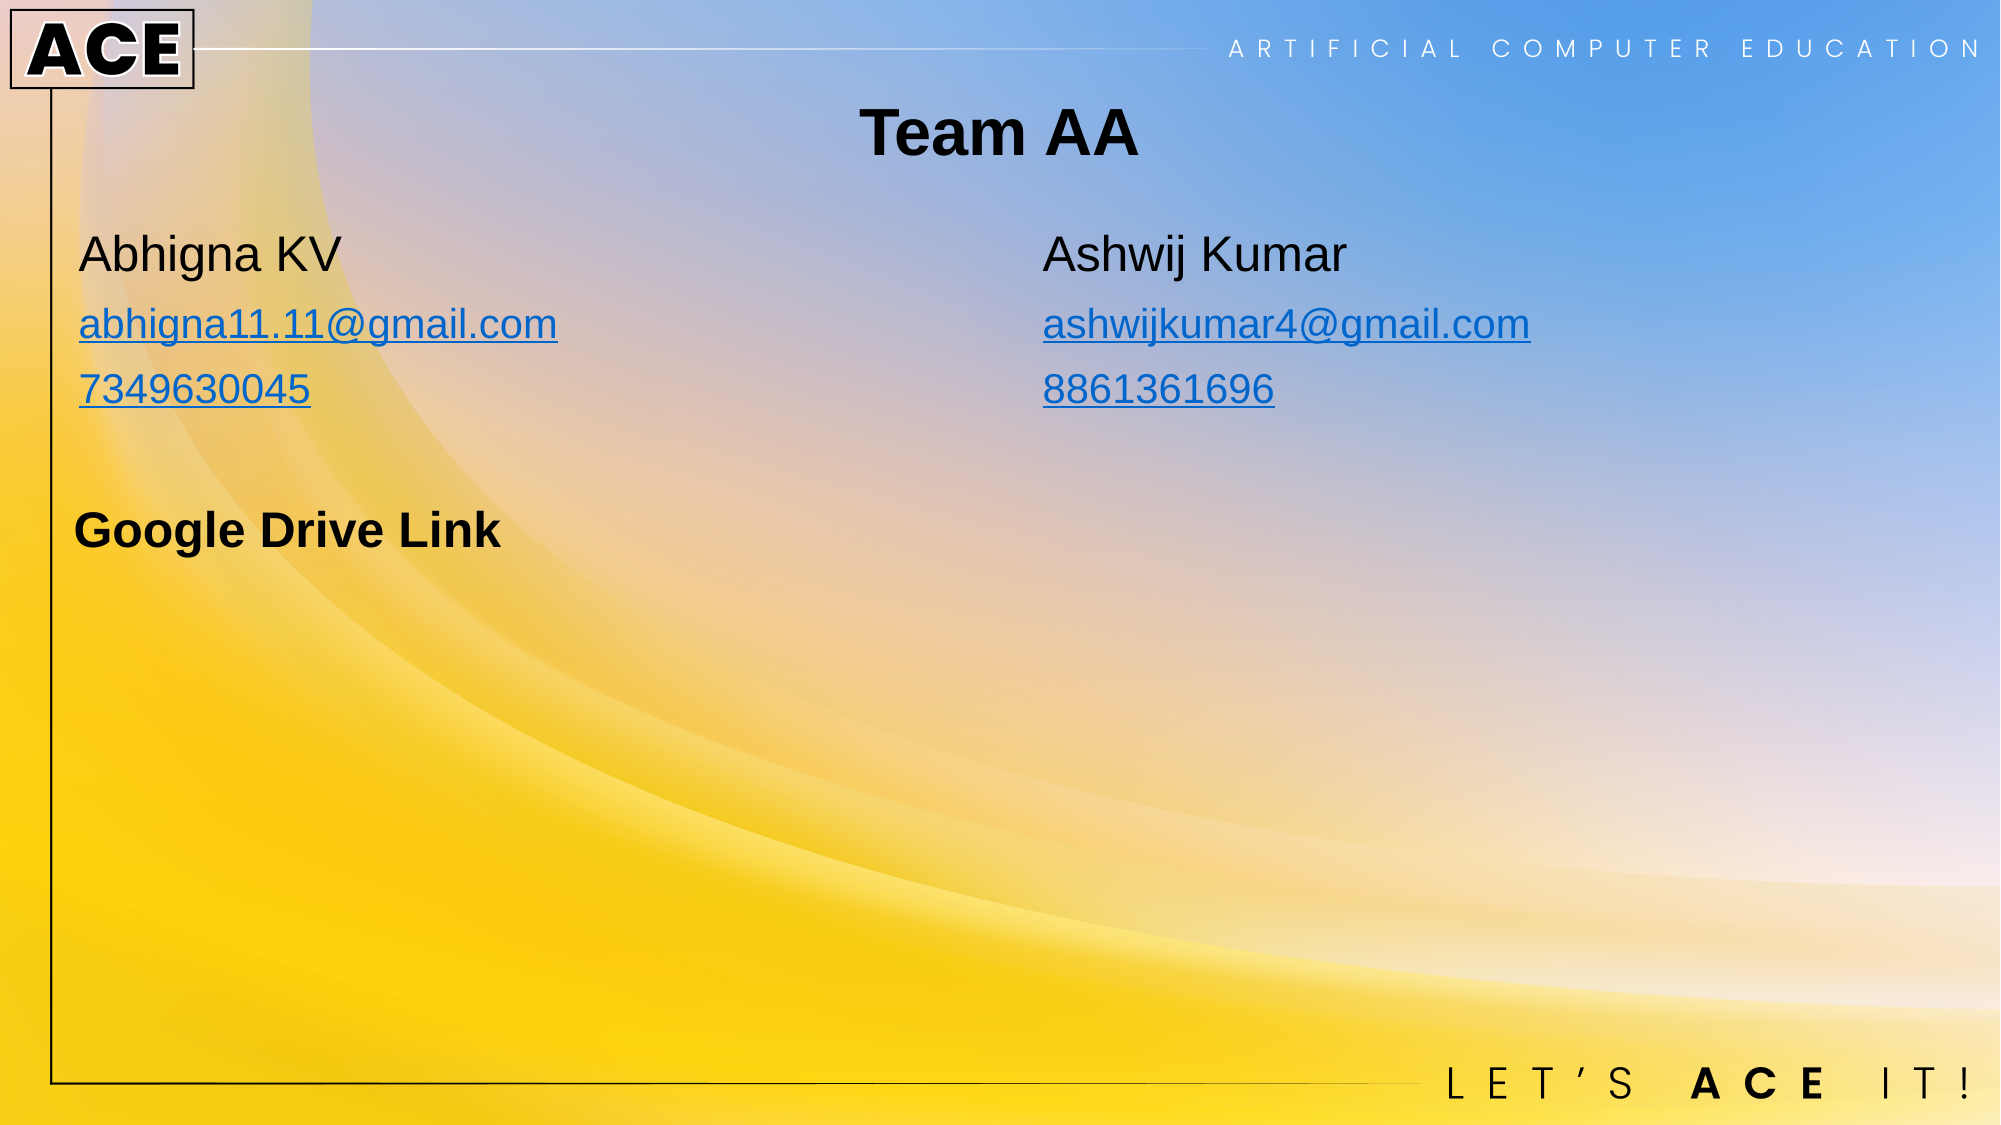

# Team AA
Abhigna KV
abhigna11.11@gmail.com
7349630045
Ashwij Kumar
ashwijkumar4@gmail.com
8861361696

Google Drive Link